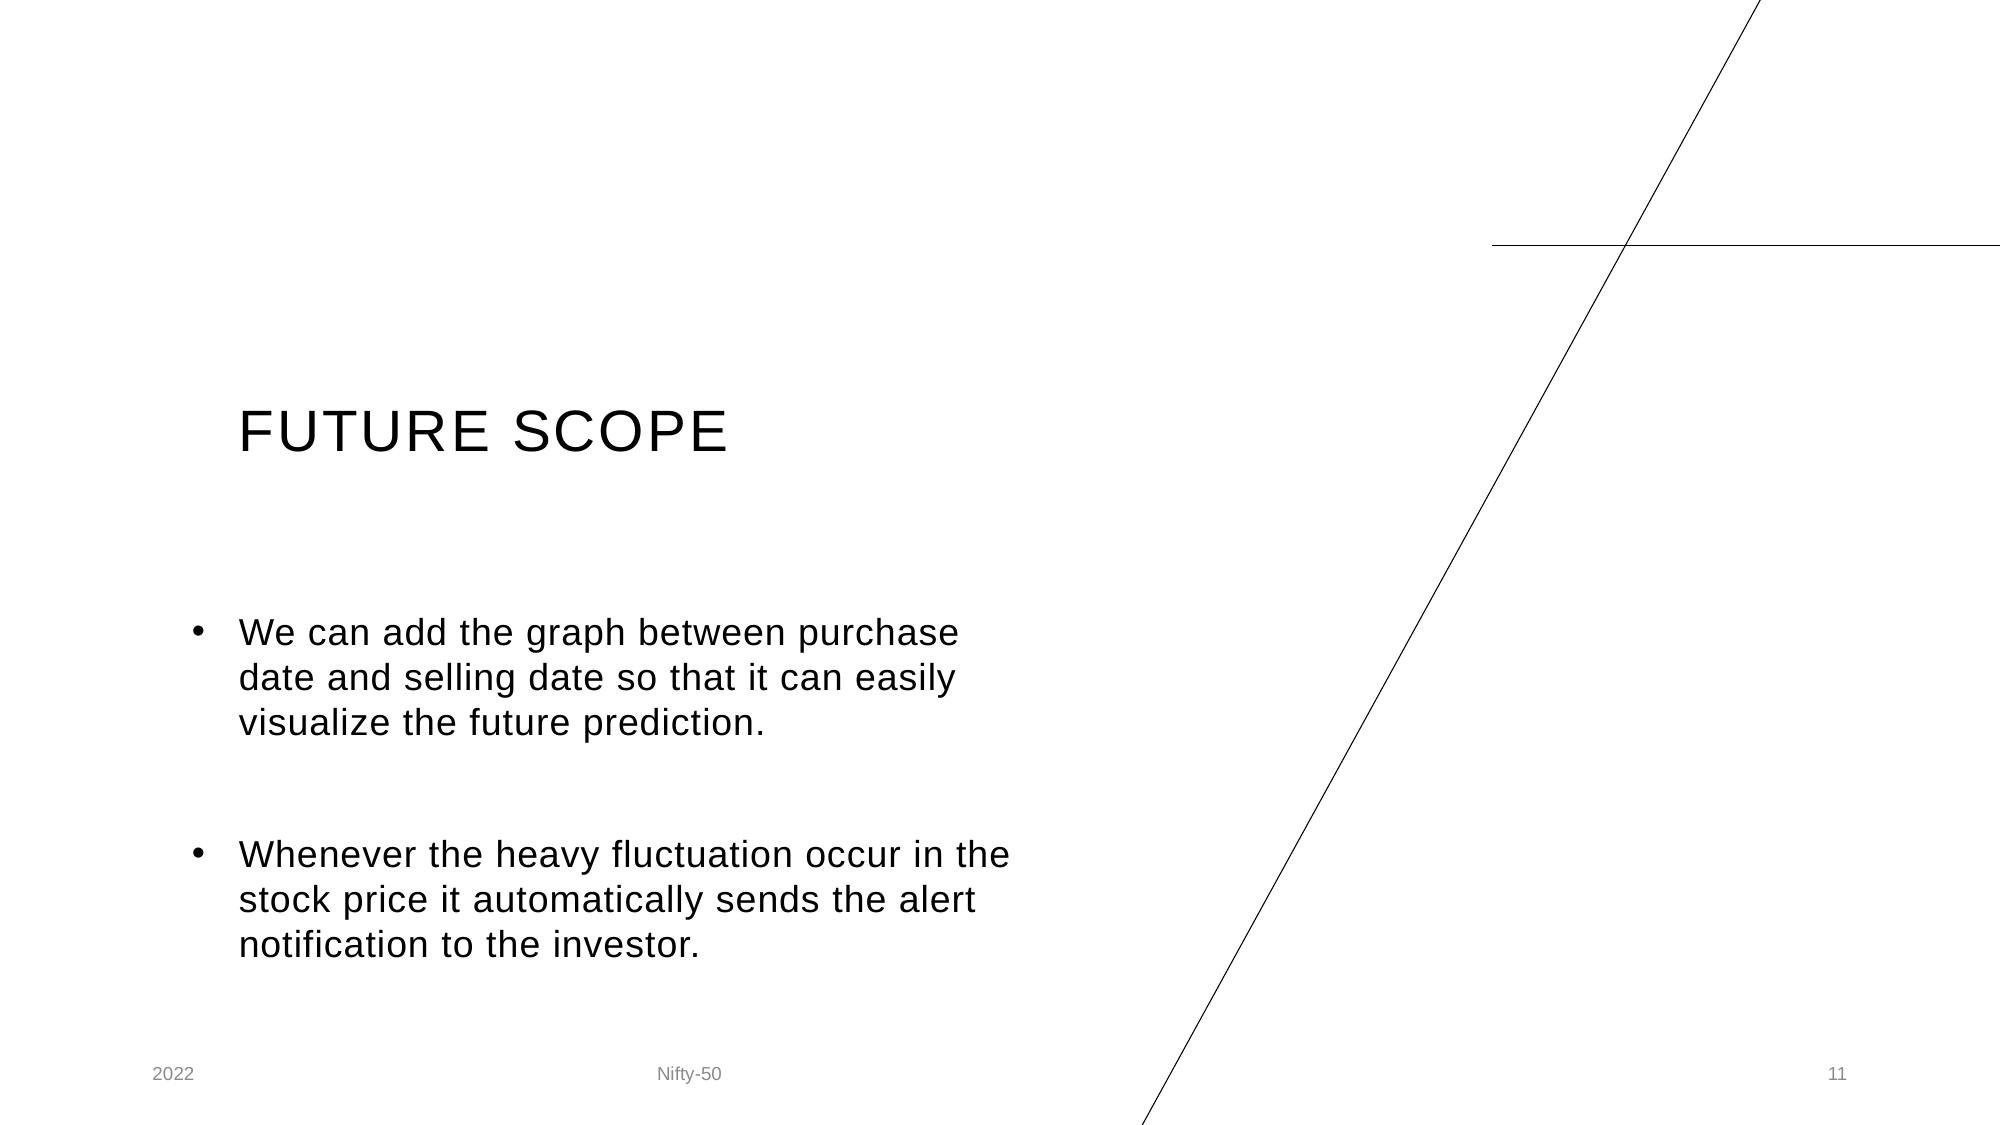

# FUTURE SCOPE
We can add the graph between purchase date and selling date so that it can easily visualize the future prediction.

Whenever the heavy fluctuation occur in the stock price it automatically sends the alert notification to the investor.
2022
Nifty-50
11